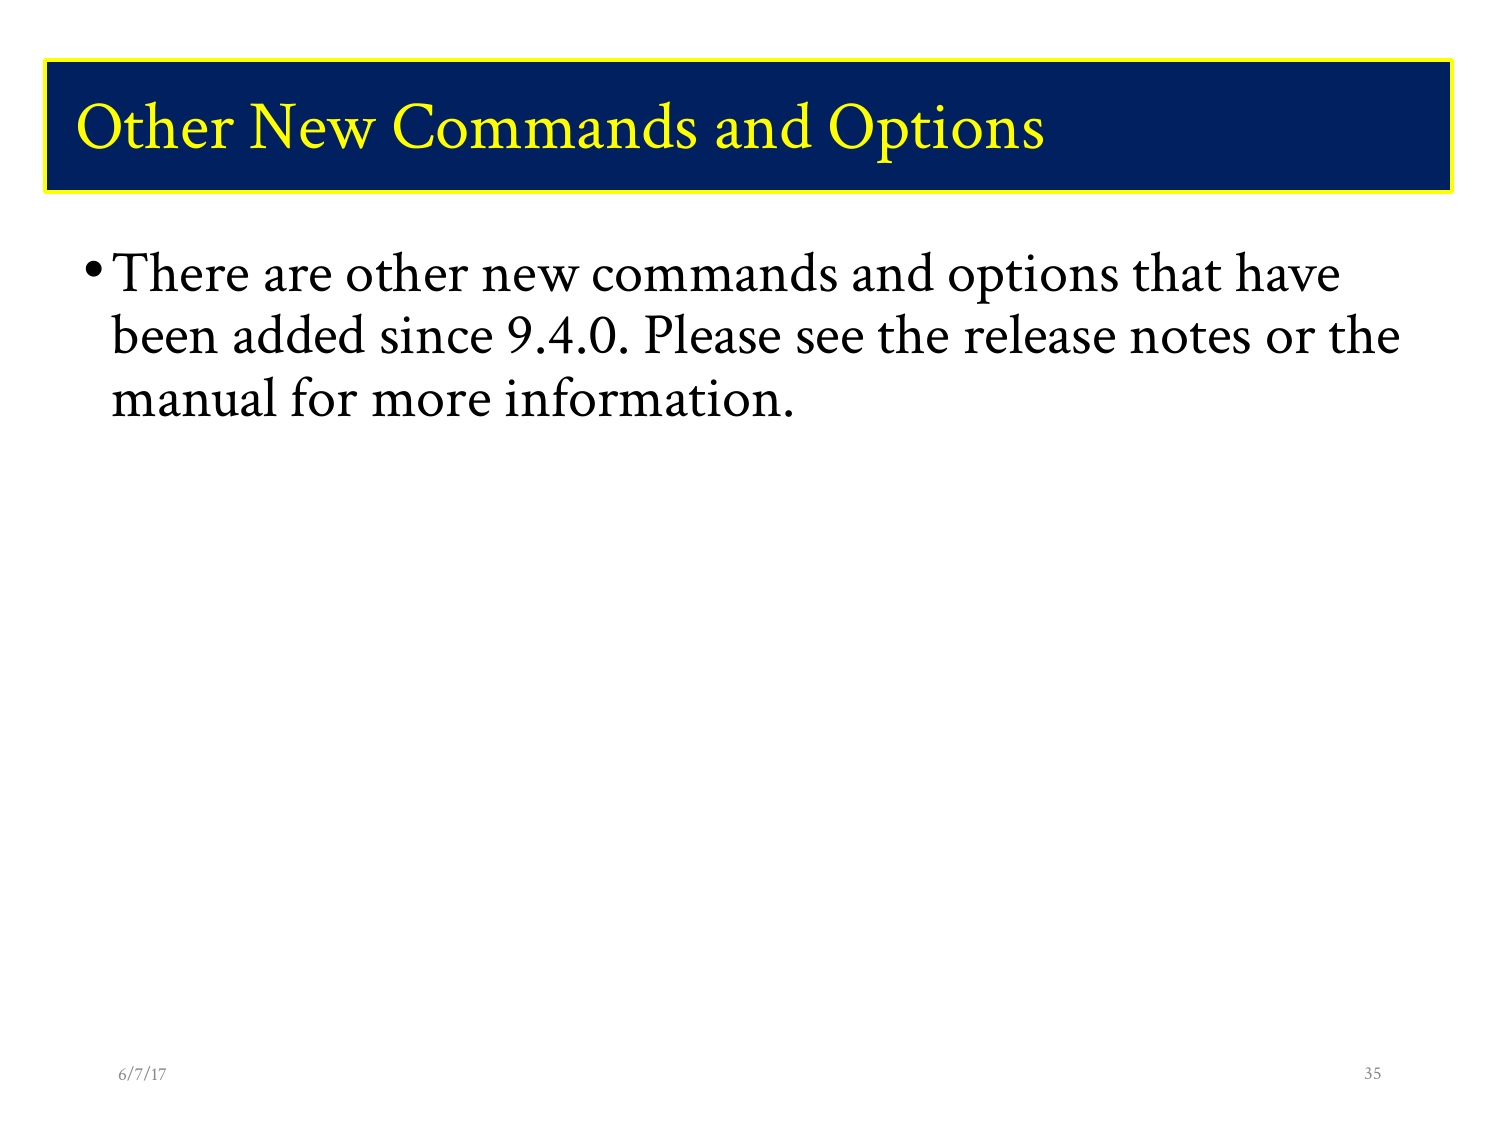

# Other New Commands and Options
There are other new commands and options that have been added since 9.4.0. Please see the release notes or the manual for more information.

6/7/17
35